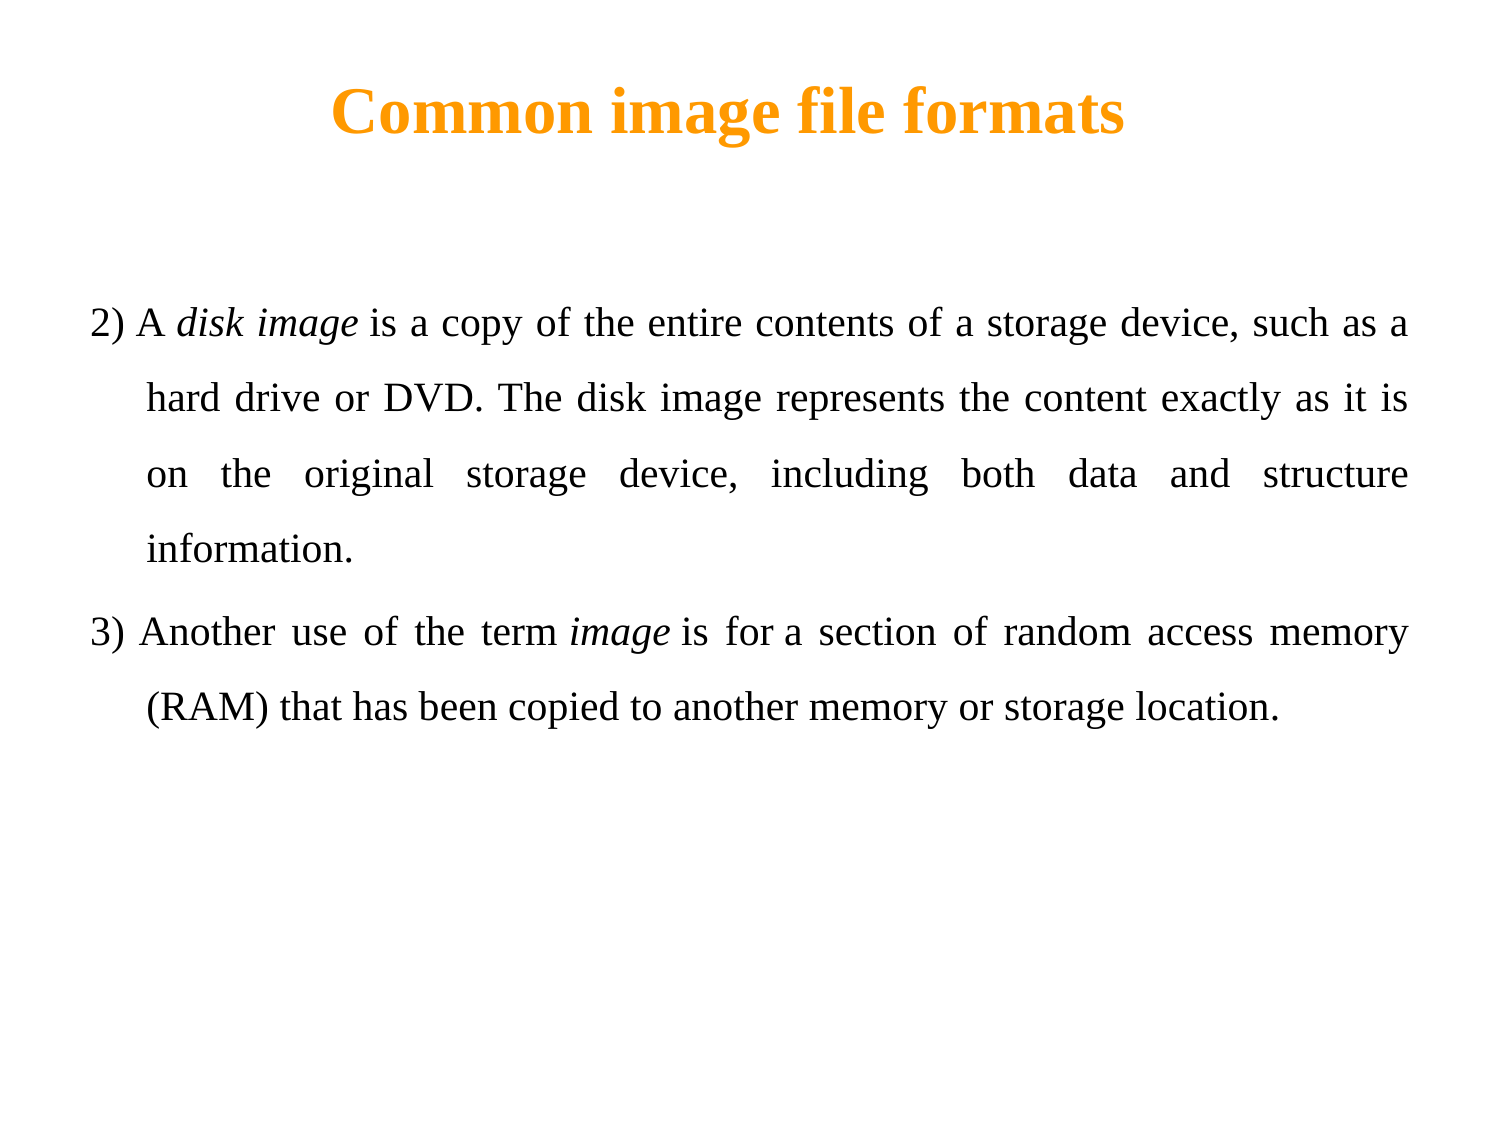

Common image file formats
2) A disk image is a copy of the entire contents of a storage device, such as a hard drive or DVD. The disk image represents the content exactly as it is on the original storage device, including both data and structure information.
3) Another use of the term image is for a section of random access memory (RAM) that has been copied to another memory or storage location.